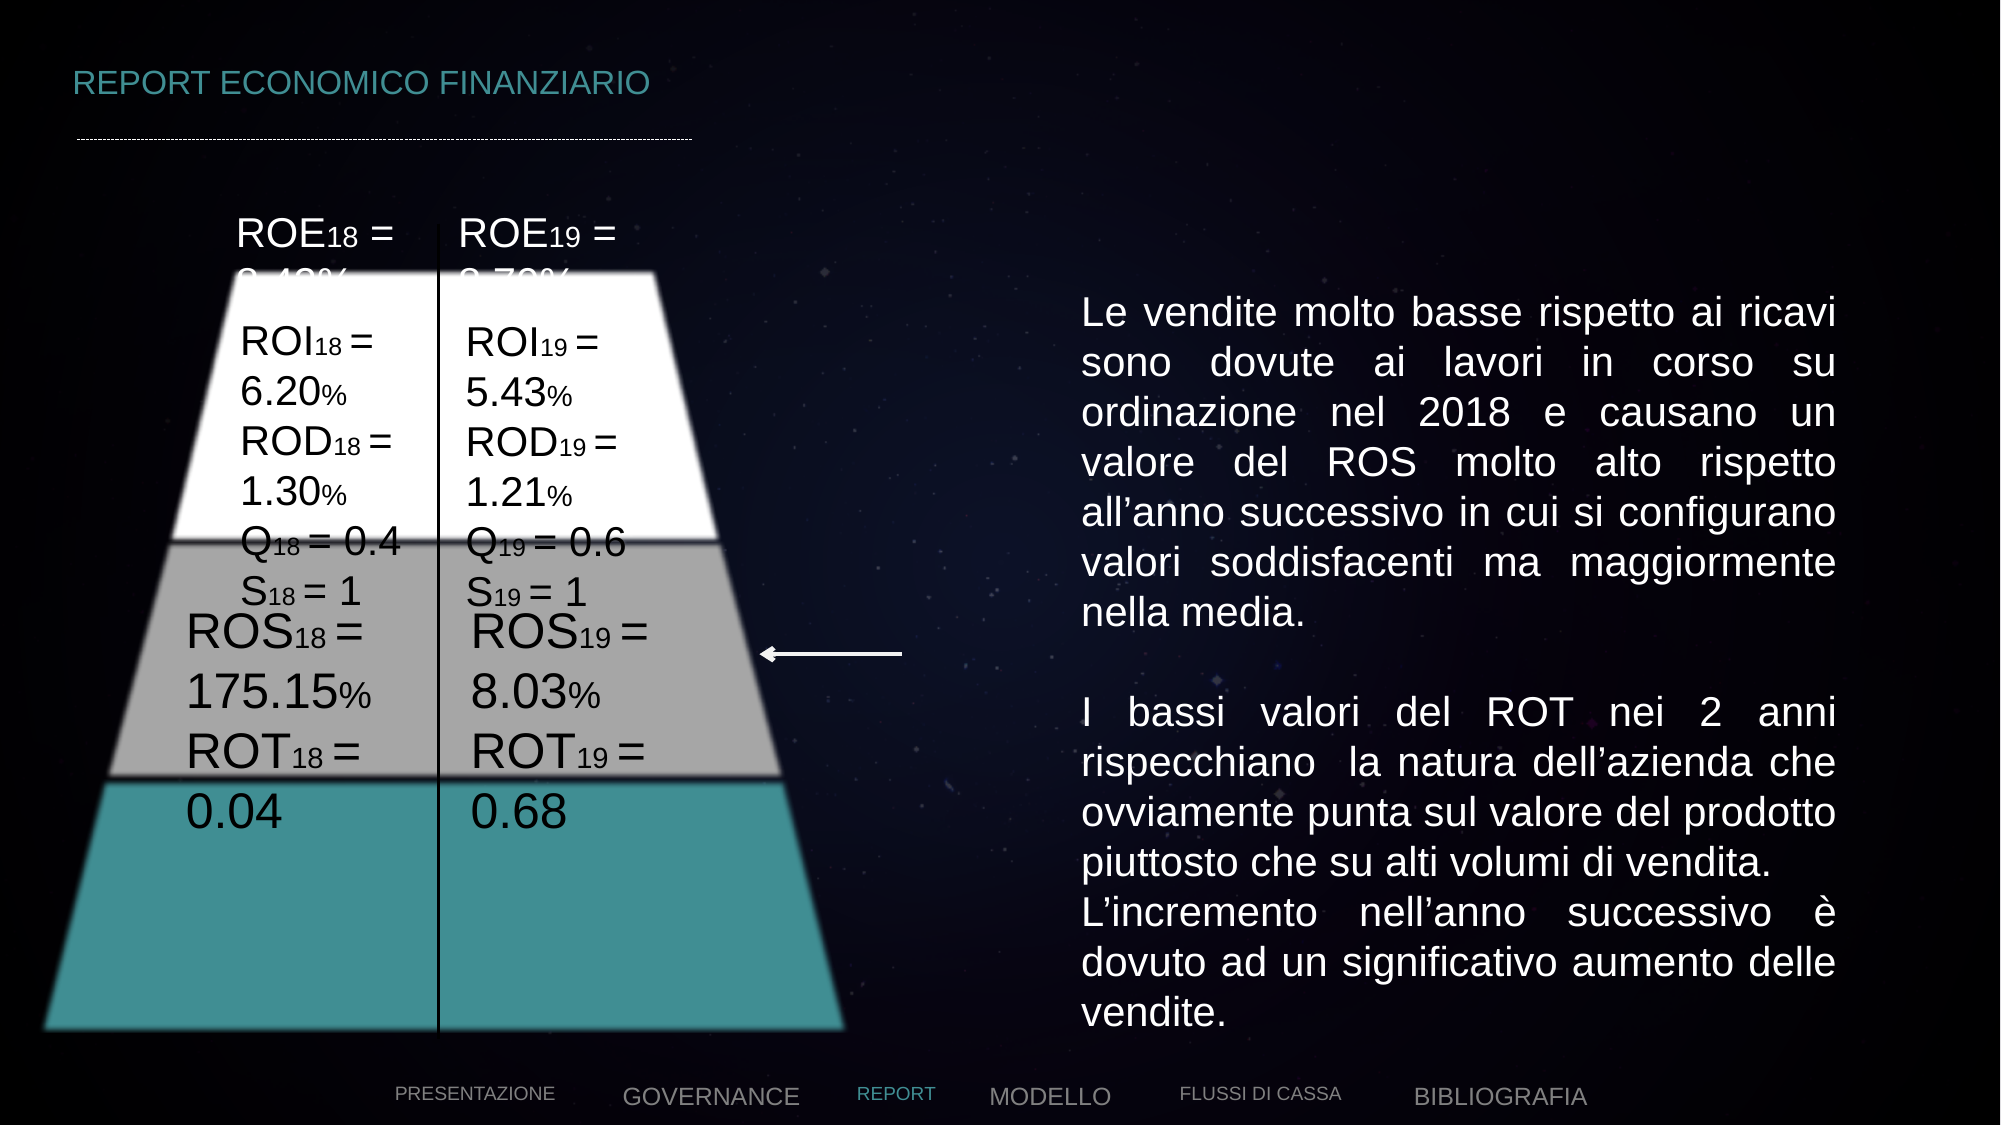

REPORT ECONOMICO FINANZIARIO
ROE19 = 8.70%
ROE18 = 8.42%

Le vendite molto basse rispetto ai ricavi sono dovute ai lavori in corso su ordinazione nel 2018 e causano un valore del ROS molto alto rispetto all’anno successivo in cui si configurano valori soddisfacenti ma maggiormente nella media.

I bassi valori del ROT nei 2 anni rispecchiano  la natura dell’azienda che ovviamente punta sul valore del prodotto piuttosto che su alti volumi di vendita.
L’incremento nell’anno successivo è dovuto ad un significativo aumento delle vendite.
ROI18 = 6.20%
ROD18 = 1.30%
Q18 = 0.4
S18 = 1
ROI19 = 5.43%
ROD19 = 1.21%
Q19 = 0.6
S19 = 1

ROS19 = 8.03%
ROT19 = 0.68
ROS18 = 175.15%
ROT18 = 0.04

PRESENTAZIONE

GOVERNANCE

REPORT

MODELLO

FLUSSI DI CASSA

BIBLIOGRAFIA